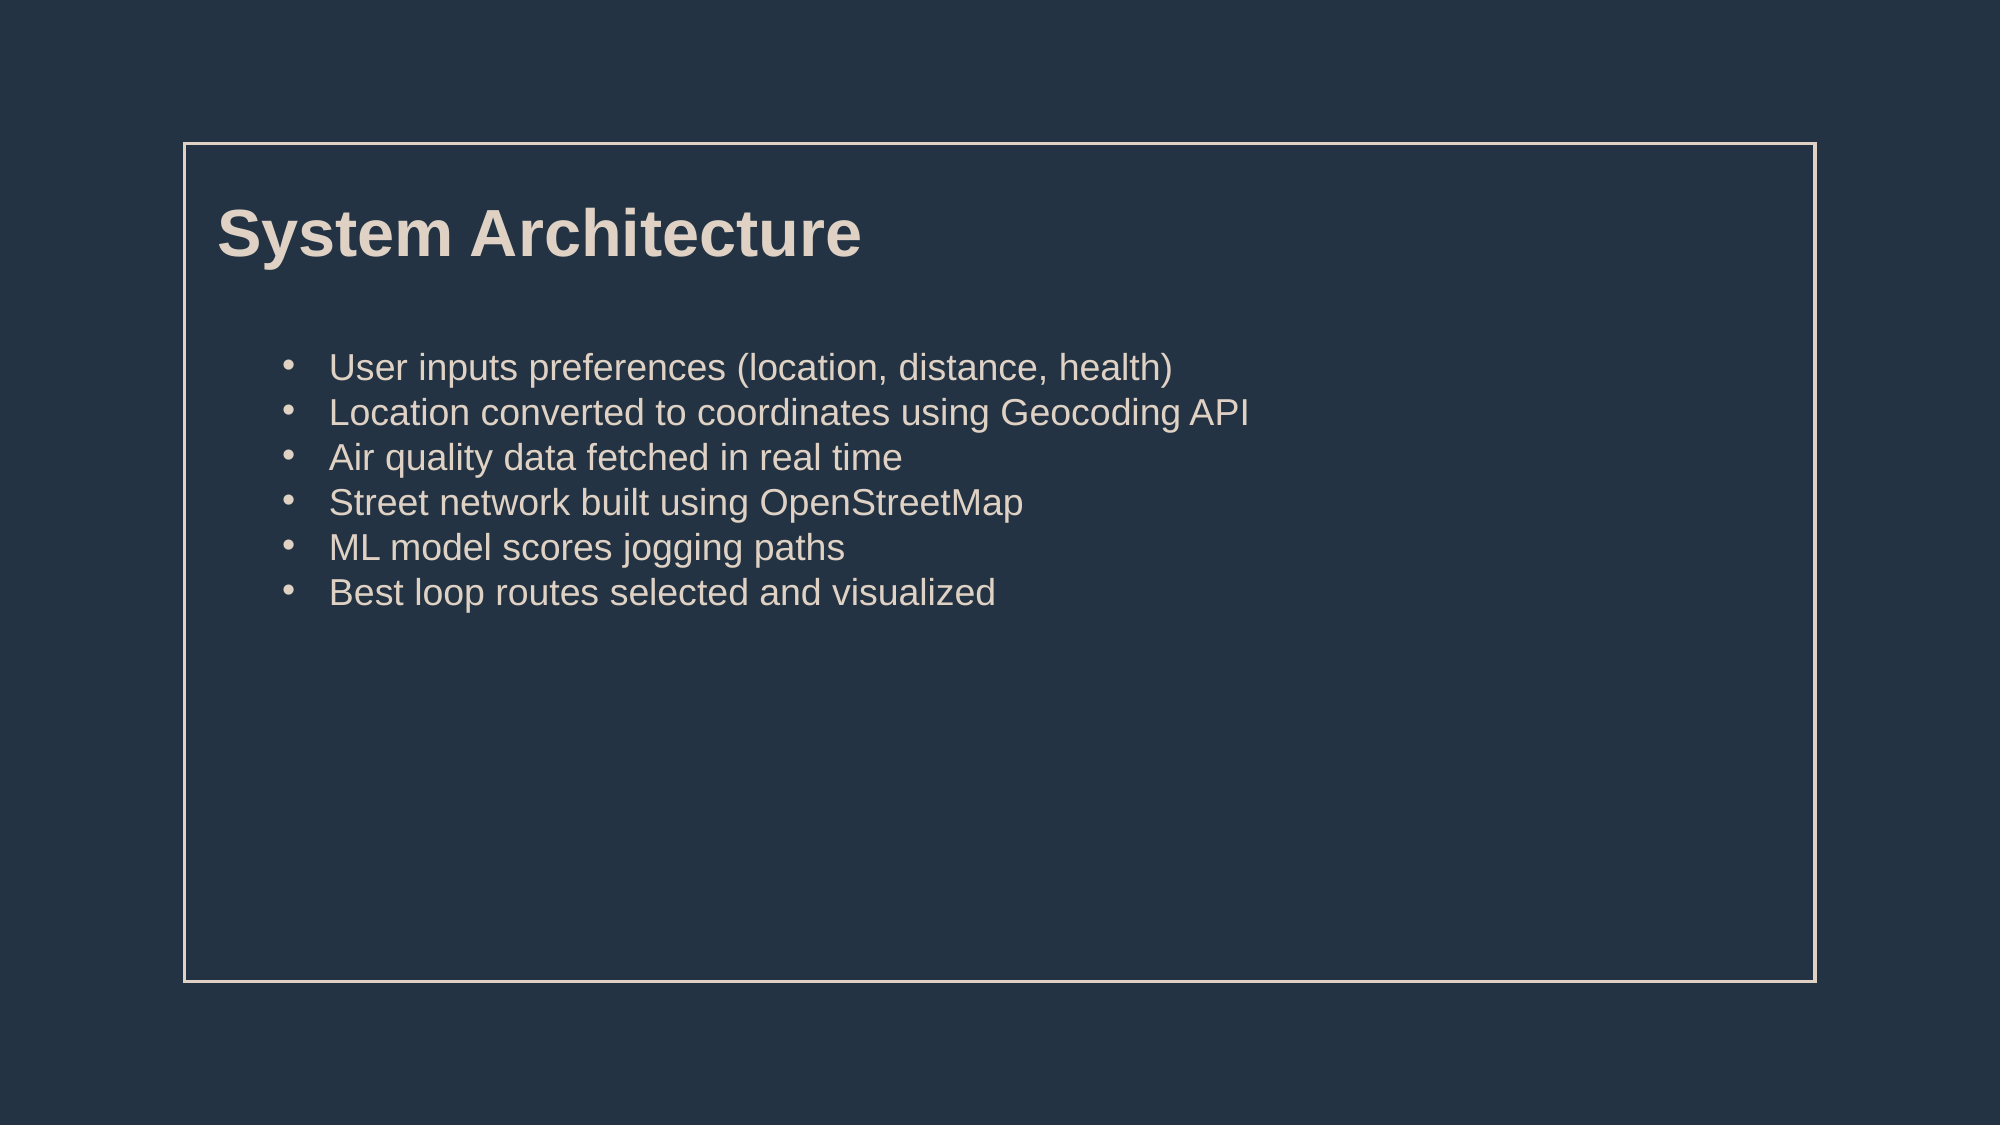

# System Architecture
User inputs preferences (location, distance, health)
Location converted to coordinates using Geocoding API
Air quality data fetched in real time
Street network built using OpenStreetMap
ML model scores jogging paths
Best loop routes selected and visualized